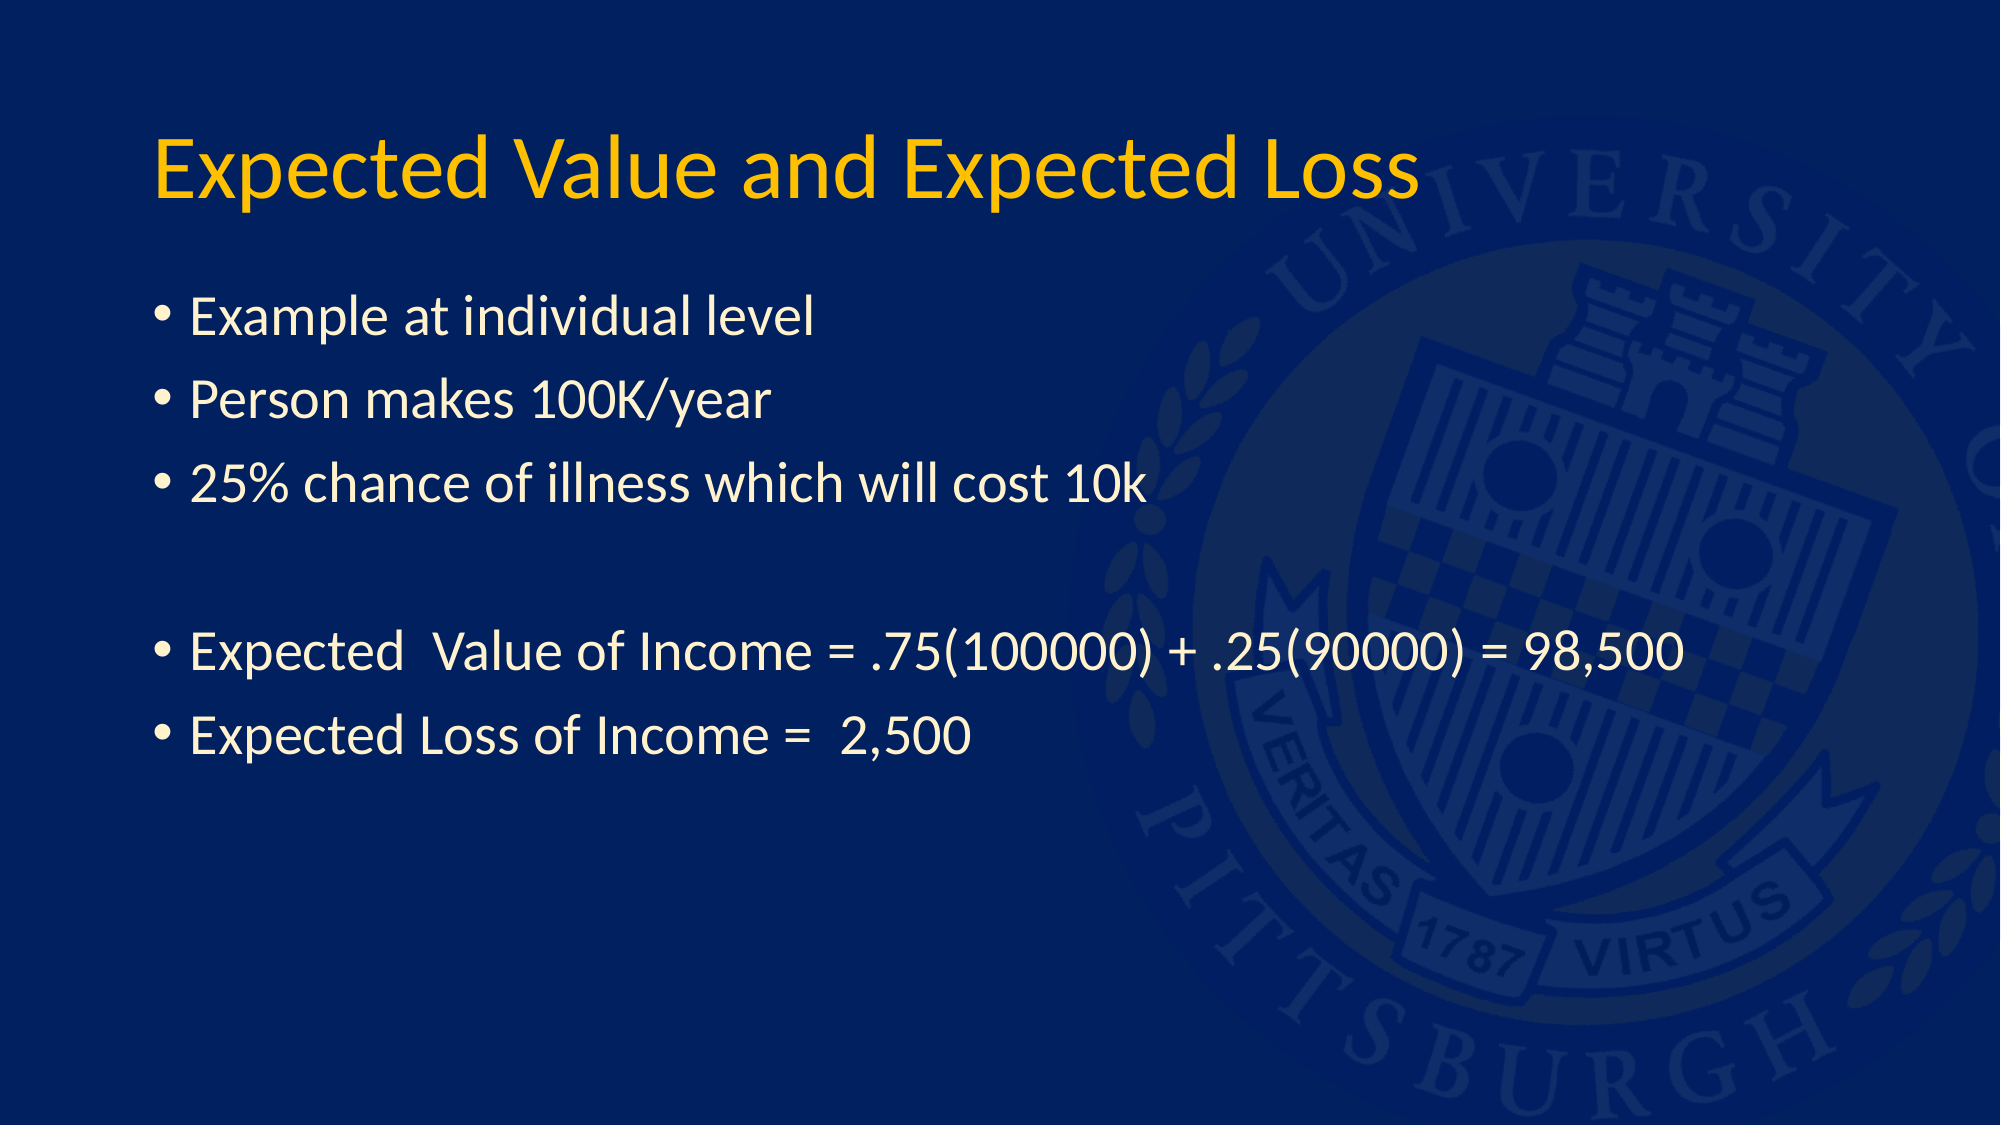

# Expected Value and Expected Loss
Example at individual level
Person makes 100K/year
25% chance of illness which will cost 10k

Expected  Value of Income = .75(100000) + .25(90000) = 98,500
Expected Loss of Income =  2,500